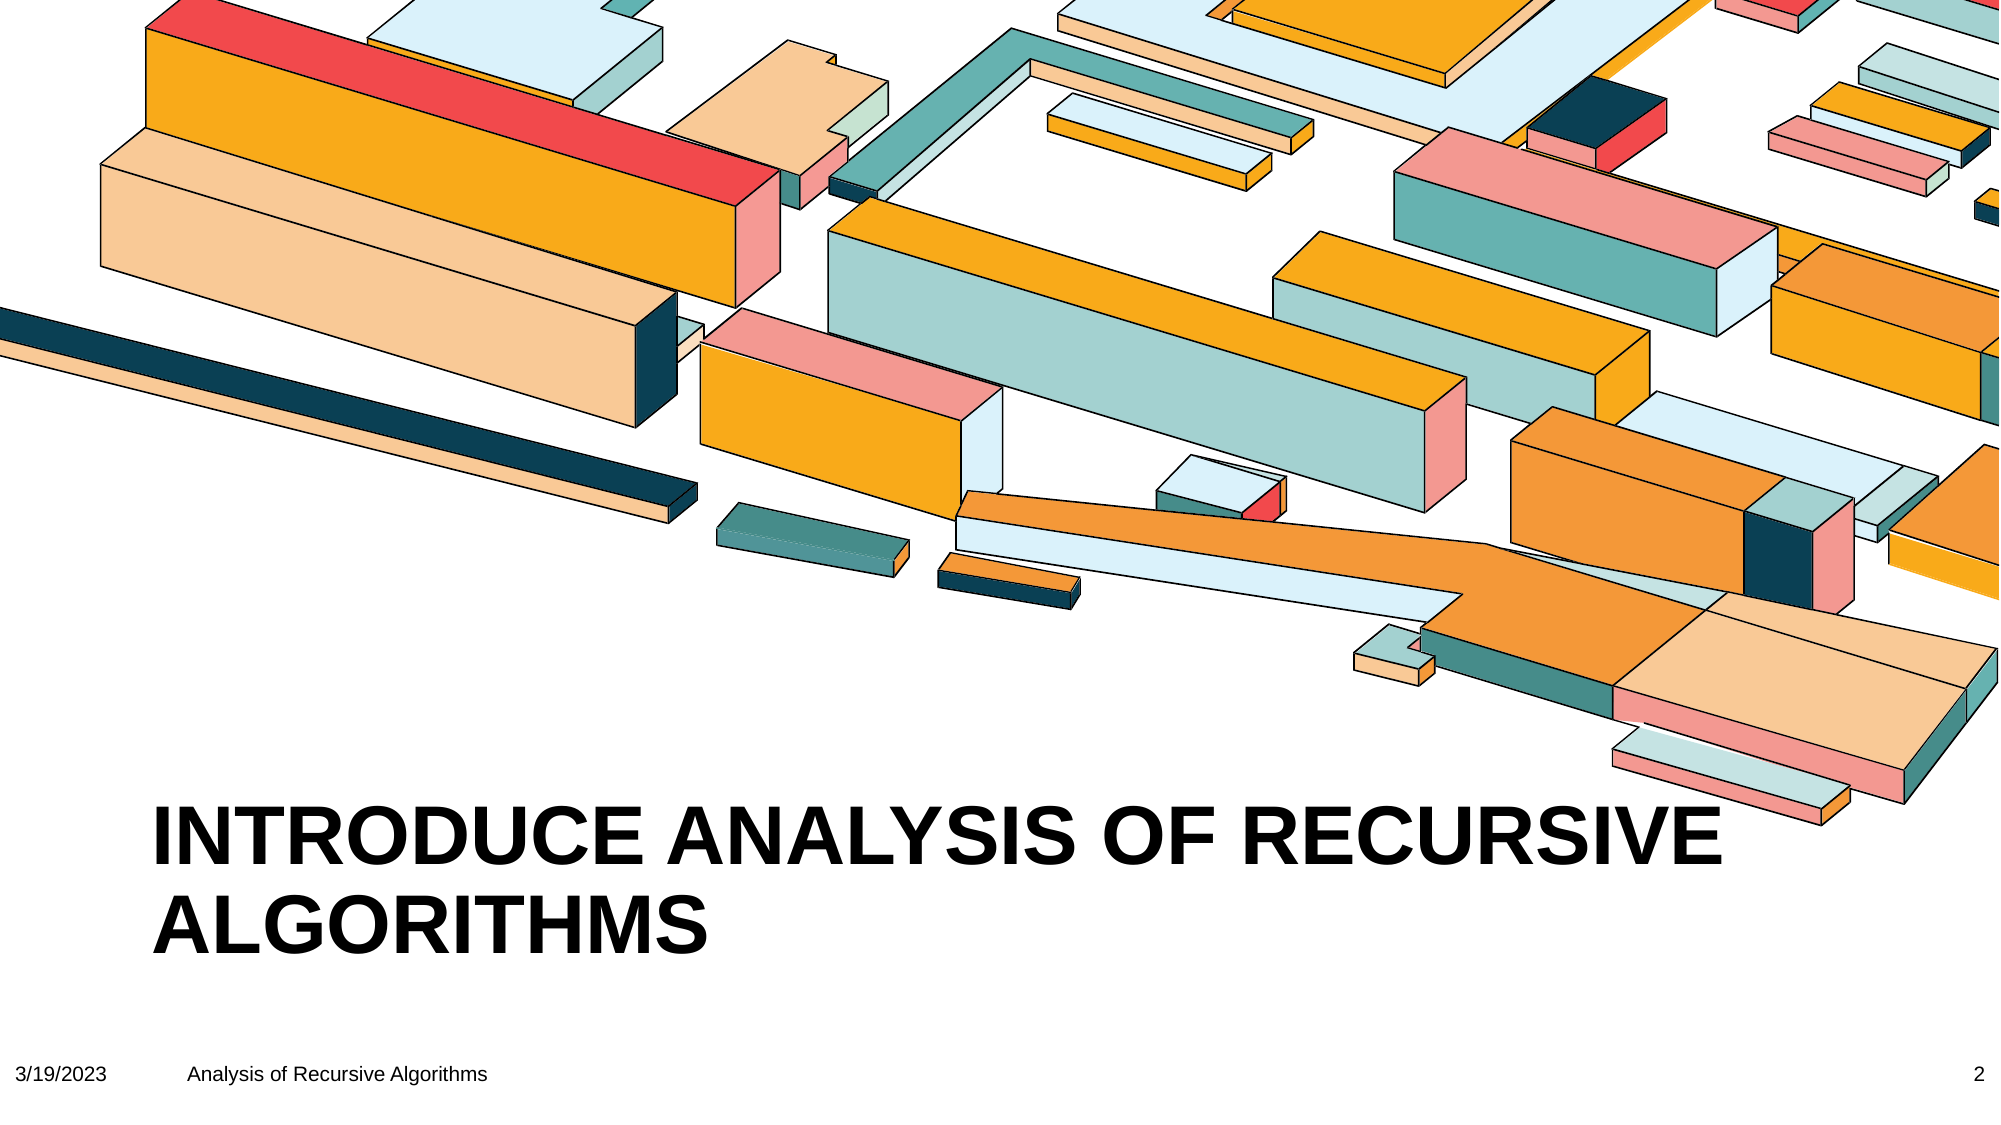

# Introduce Analysis of Recursive Algorithms
3/19/2023
Analysis of Recursive Algorithms
2
“Where there are loops, there is complexity”